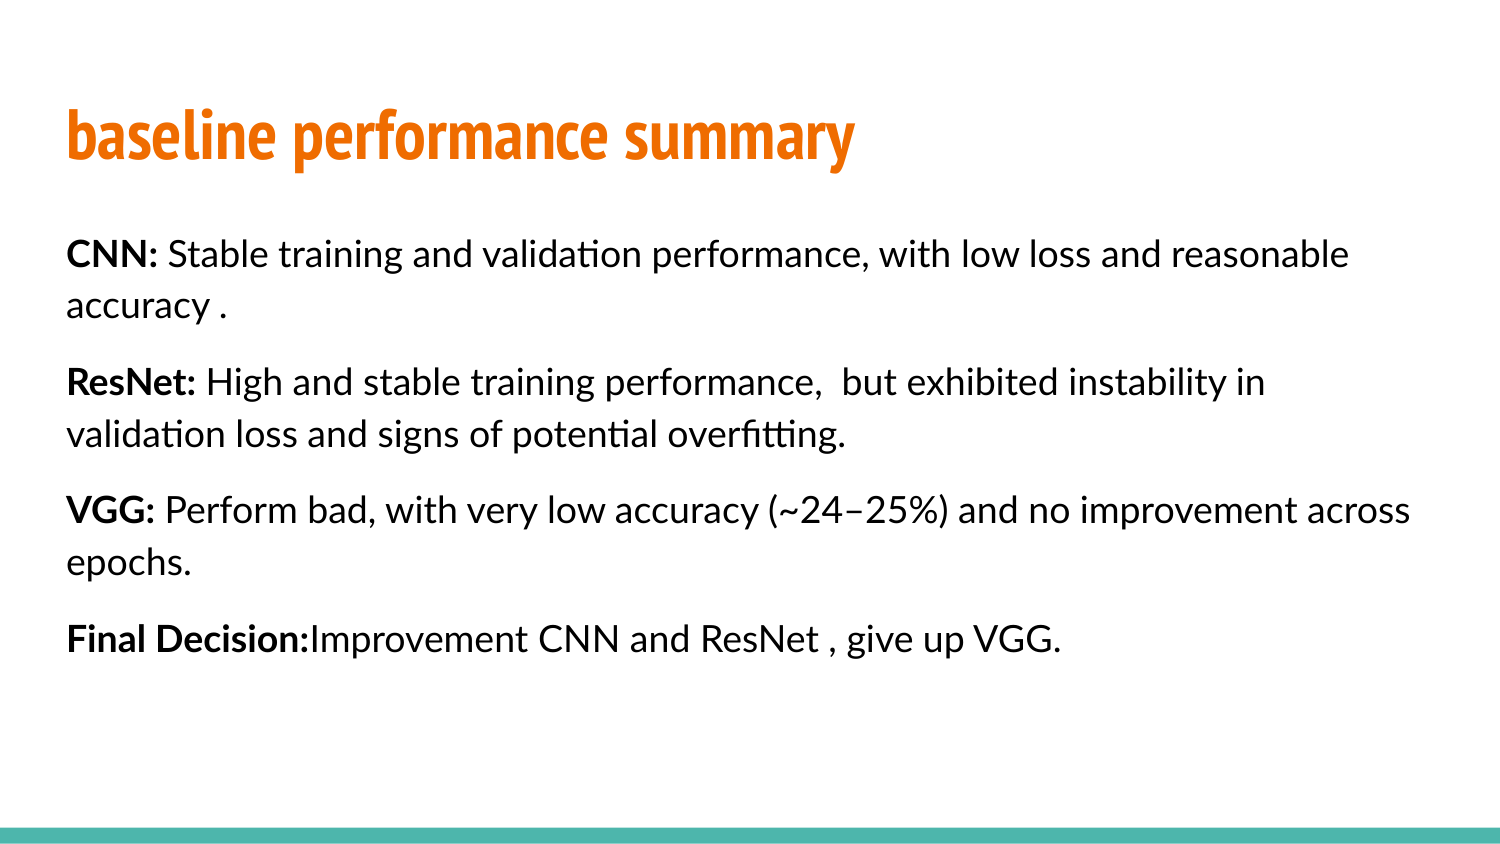

# baseline performance summary
CNN: Stable training and validation performance, with low loss and reasonable accuracy .
ResNet: High and stable training performance,  but exhibited instability in validation loss and signs of potential overfitting.
VGG: Perform bad, with very low accuracy (~24–25%) and no improvement across epochs.
Final Decision:Improvement CNN and ResNet , give up VGG.